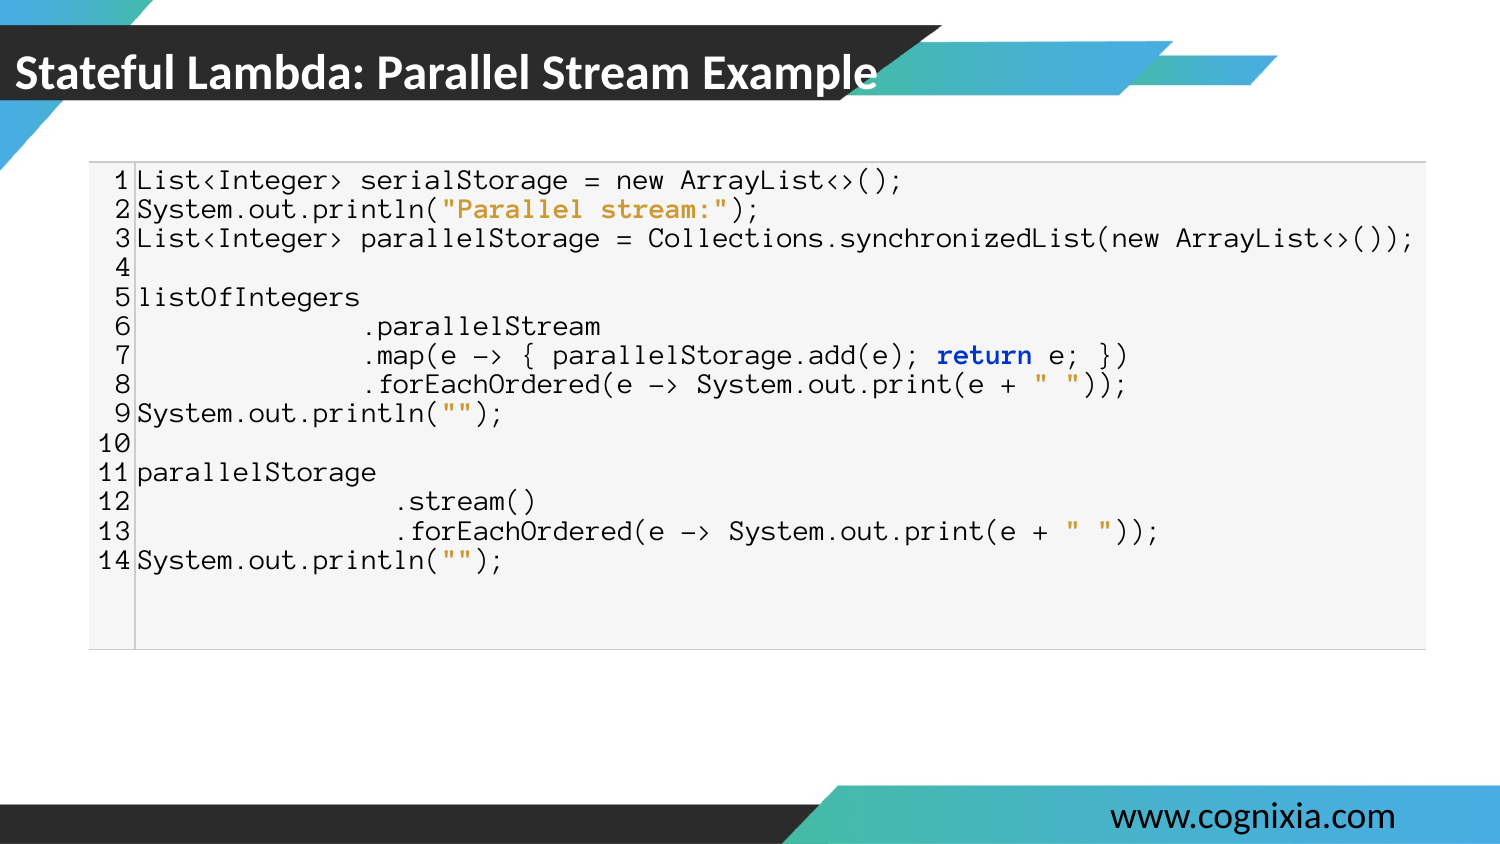

153
# Stateful Lambda: Parallel Stream Example
| 1 2 3 4 5 6 7 8 9 10 11 12 13 14 | List<Integer> serialStorage = new ArrayList<>(); System.out.println("Parallel stream:"); List<Integer> parallelStorage = Collections.synchronizedList(new ArrayList<>()); listOfIntegers .parallelStream .map(e -> { parallelStorage.add(e); return e; }) .forEachOrdered(e -> System.out.print(e + " ")); System.out.println(""); parallelStorage .stream() .forEachOrdered(e -> System.out.print(e + " ")); System.out.println(""); |
| --- | --- |